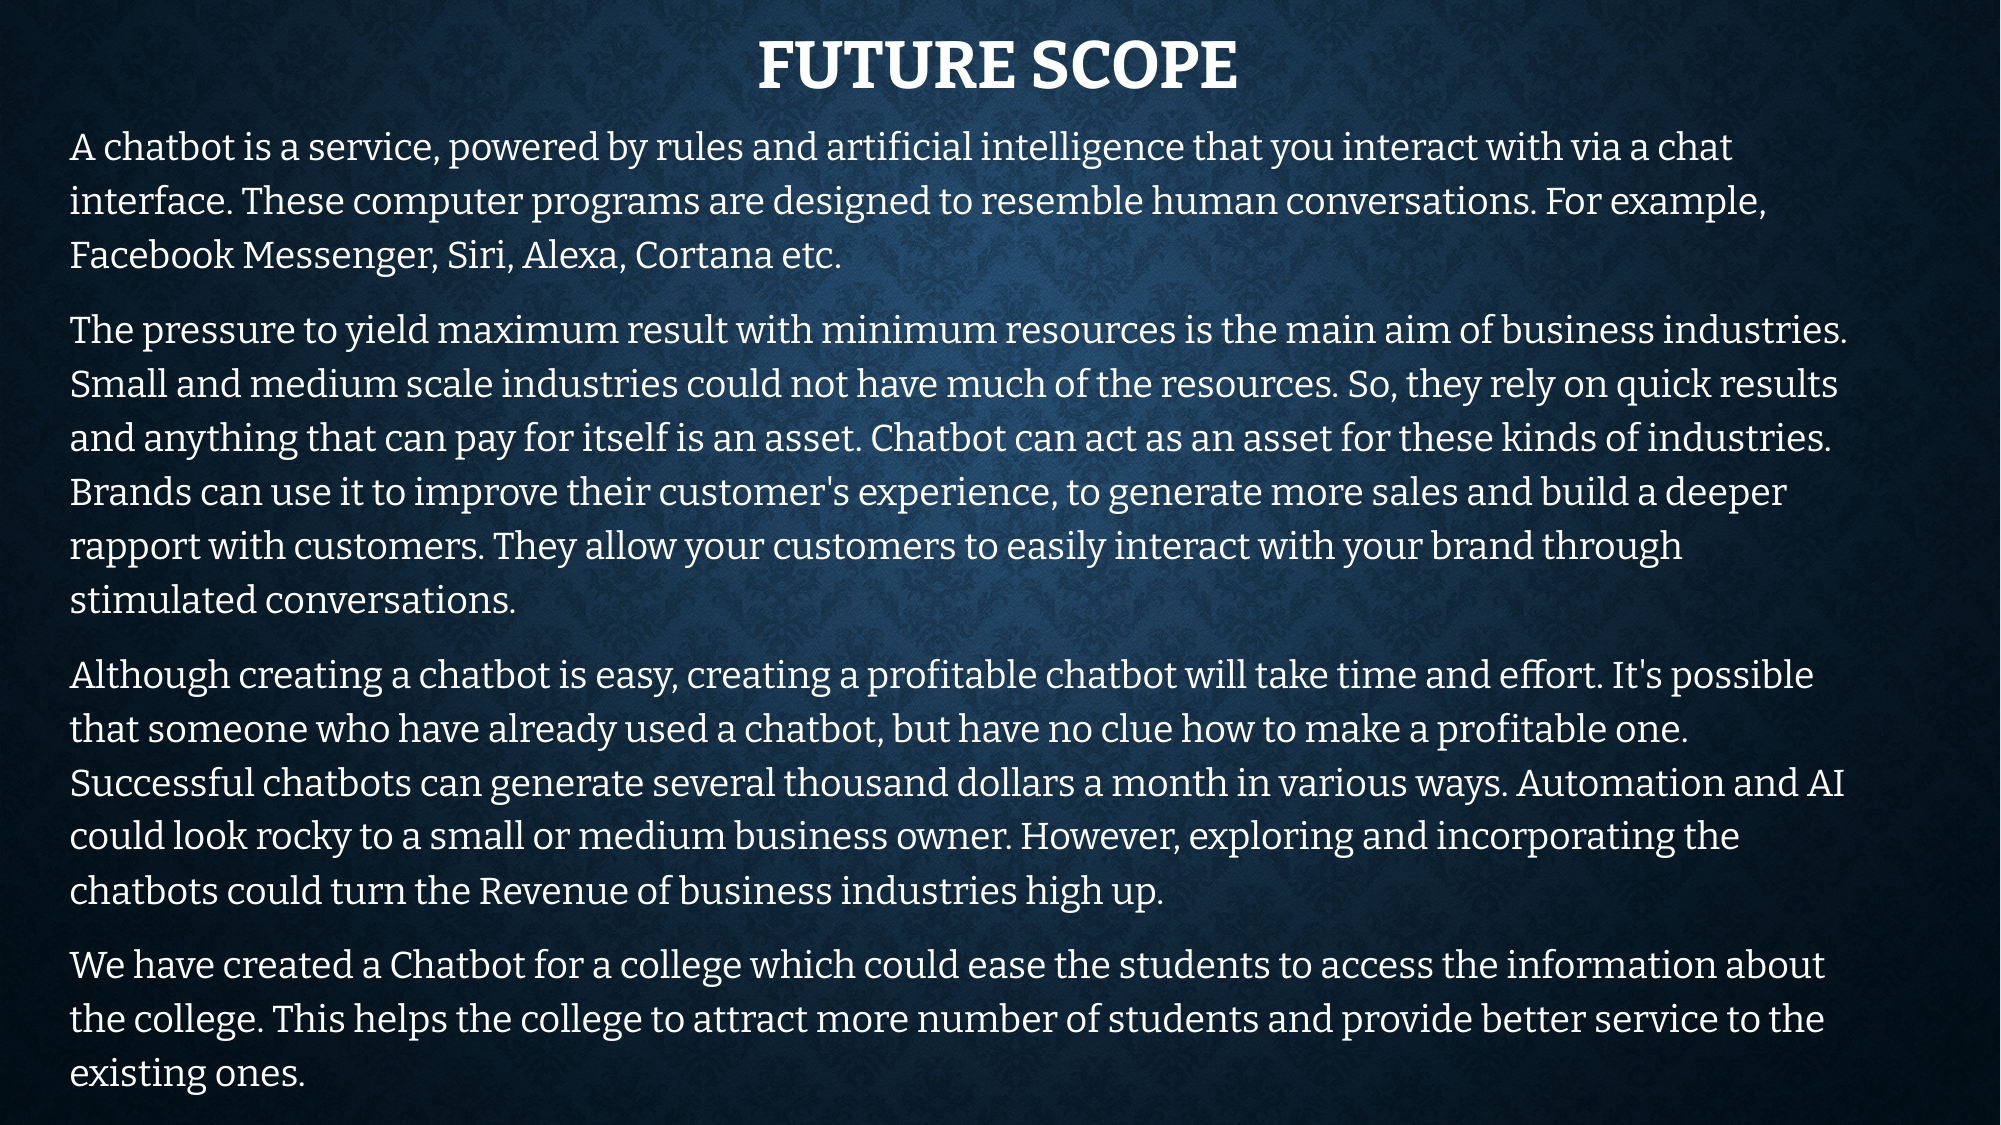

FUTURE SCOPE
A chatbot is a service, powered by rules and artificial intelligence that you interact with via a chat interface. These computer programs are designed to resemble human conversations. For example, Facebook Messenger, Siri, Alexa, Cortana etc.
The pressure to yield maximum result with minimum resources is the main aim of business industries. Small and medium scale industries could not have much of the resources. So, they rely on quick results and anything that can pay for itself is an asset. Chatbot can act as an asset for these kinds of industries. Brands can use it to improve their customer's experience, to generate more sales and build a deeper rapport with customers. They allow your customers to easily interact with your brand through stimulated conversations.
Although creating a chatbot is easy, creating a profitable chatbot will take time and effort. It's possible that someone who have already used a chatbot, but have no clue how to make a profitable one. Successful chatbots can generate several thousand dollars a month in various ways. Automation and AI could look rocky to a small or medium business owner. However, exploring and incorporating the chatbots could turn the Revenue of business industries high up.
We have created a Chatbot for a college which could ease the students to access the information about the college. This helps the college to attract more number of students and provide better service to the existing ones.